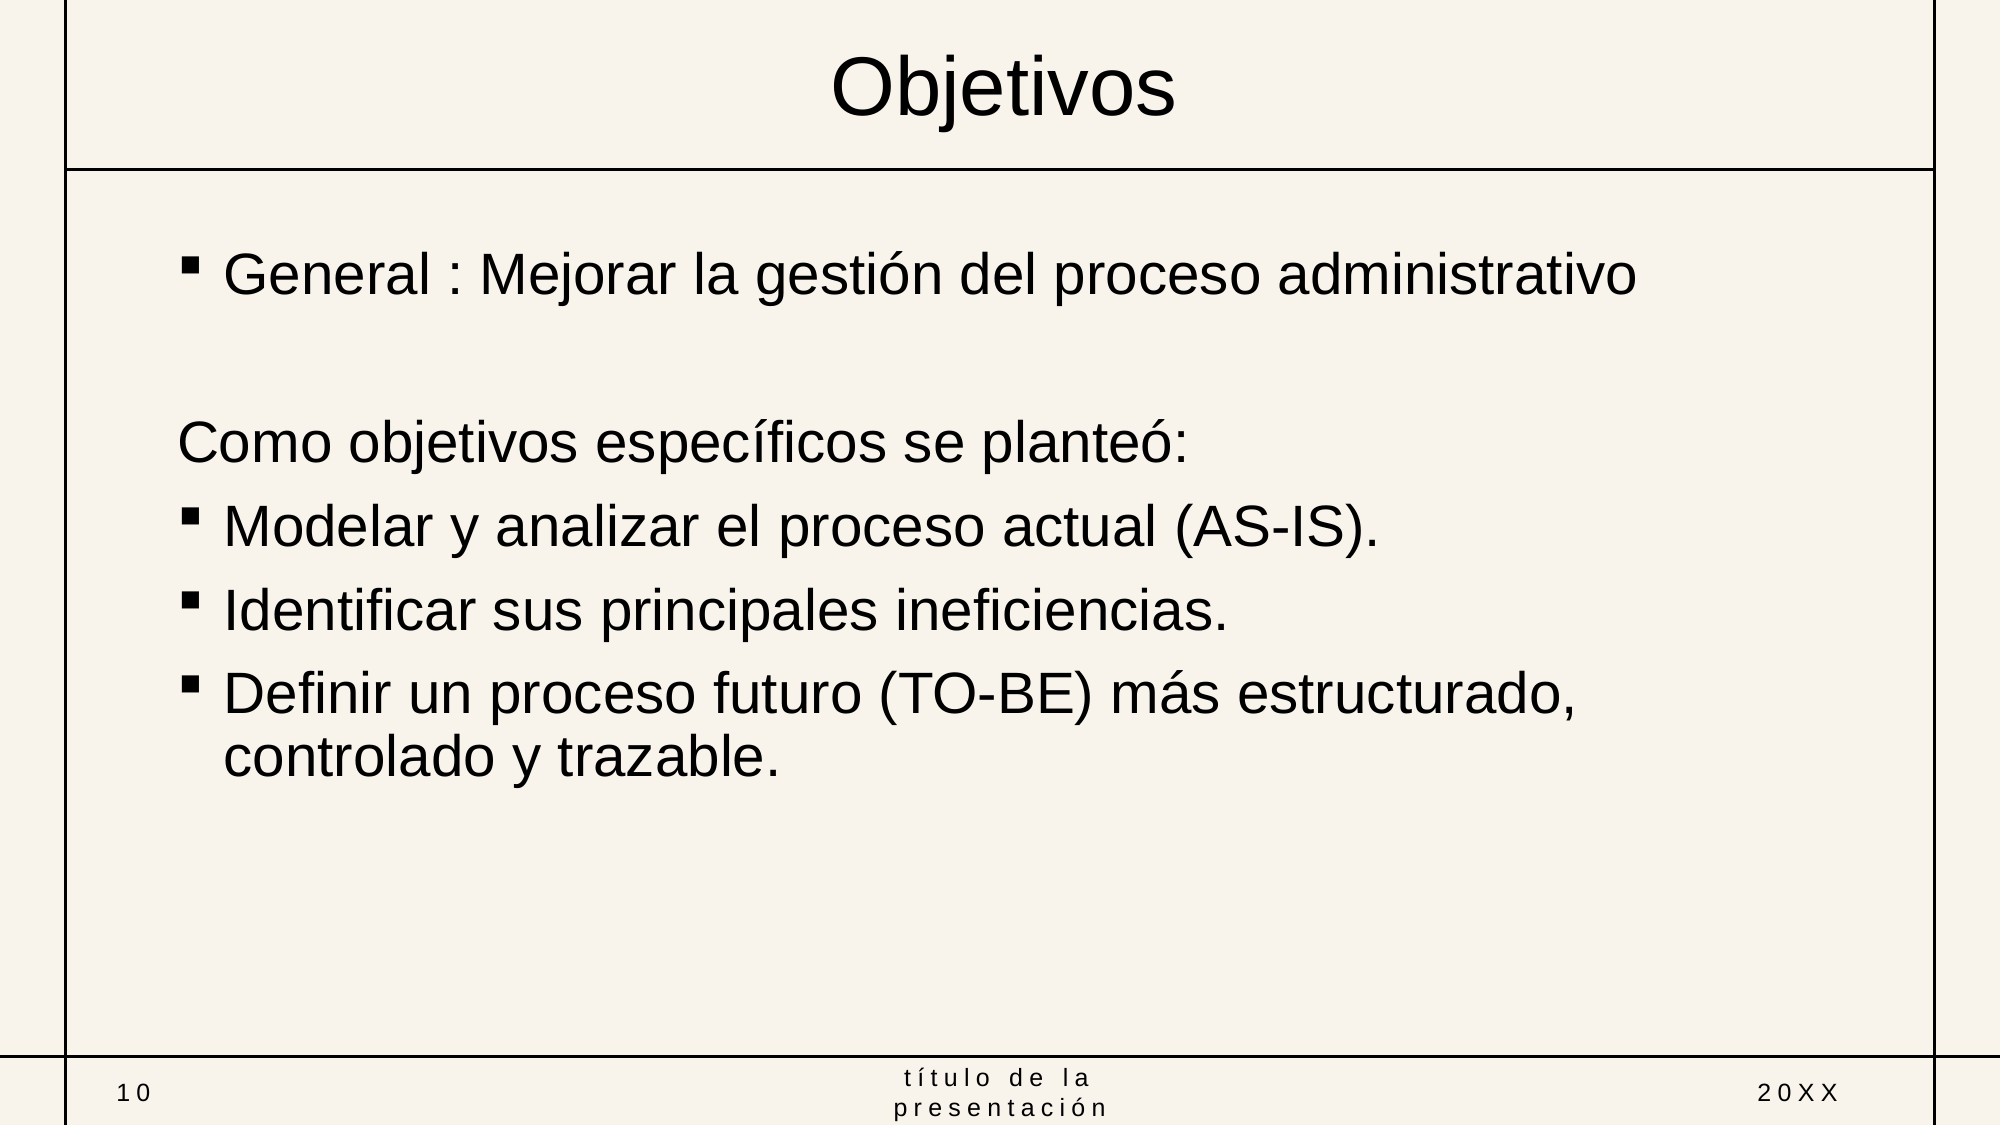

# Objetivos
General : Mejorar la gestión del proceso administrativo

Como objetivos específicos se planteó:
Modelar y analizar el proceso actual (AS-IS).
Identificar sus principales ineficiencias.
Definir un proceso futuro (TO-BE) más estructurado, controlado y trazable.

10
título de la presentación
20XX